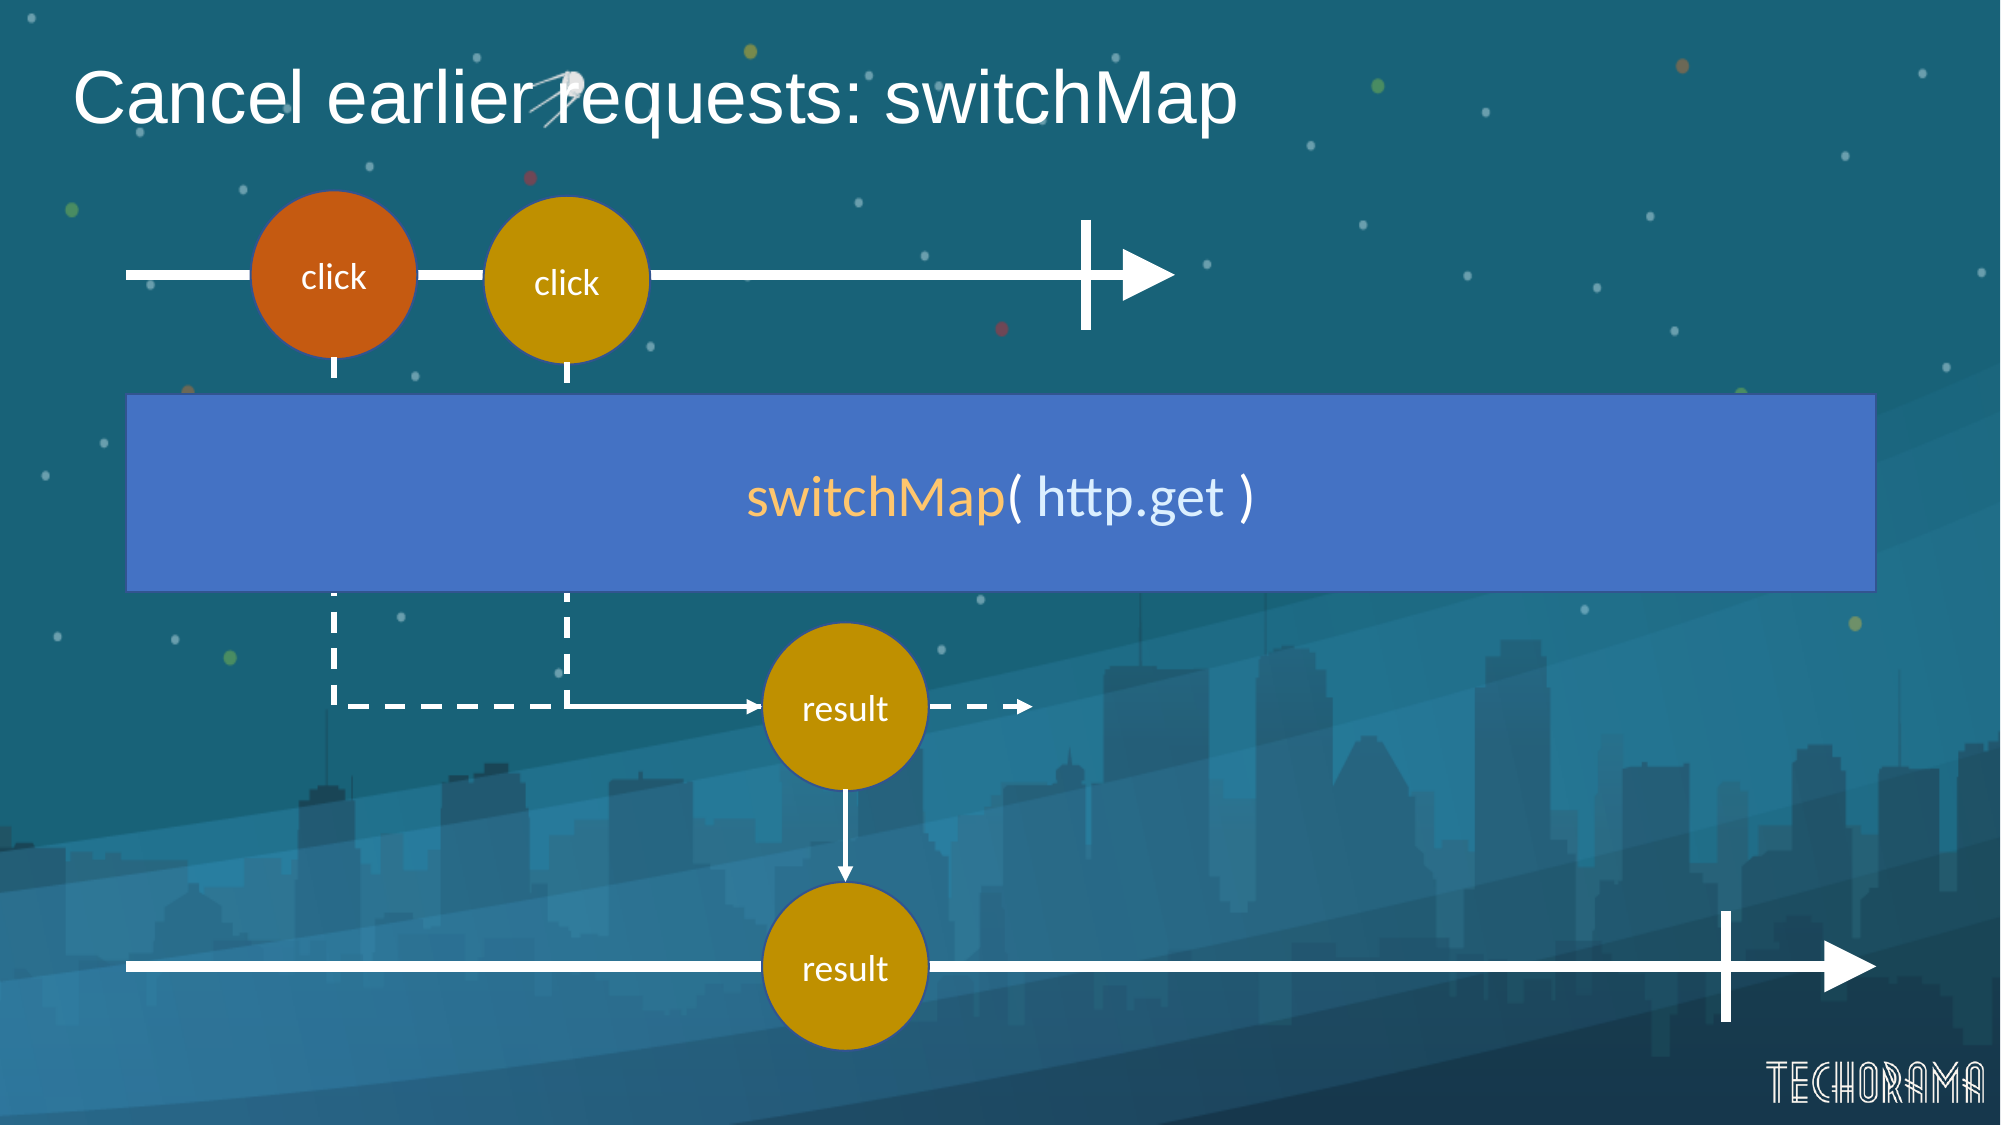

# Cancel earlier requests: switchMap
click
click
switchMap( http.get )
result
result